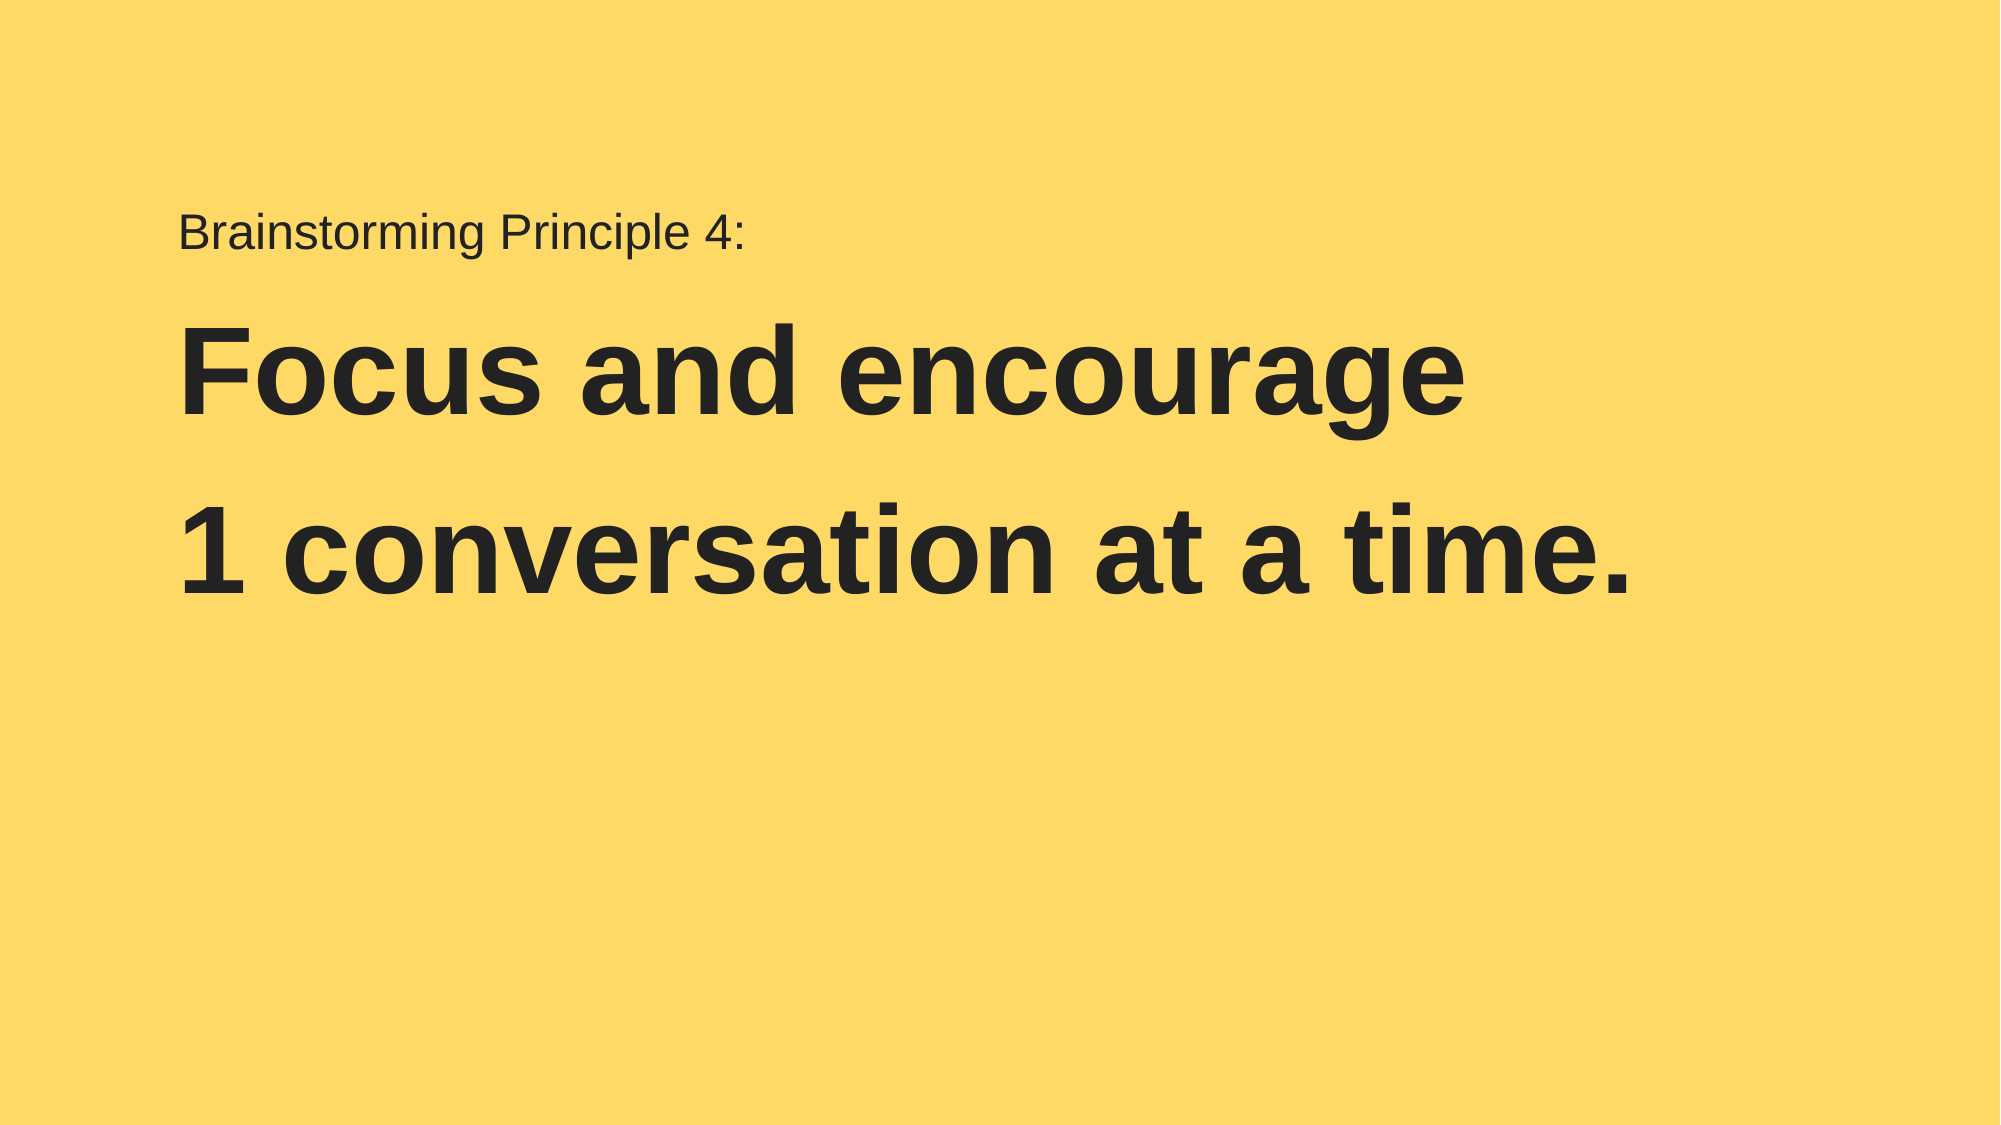

Brainstorming Principle 4:
Focus and encourage
1 conversation at a time.